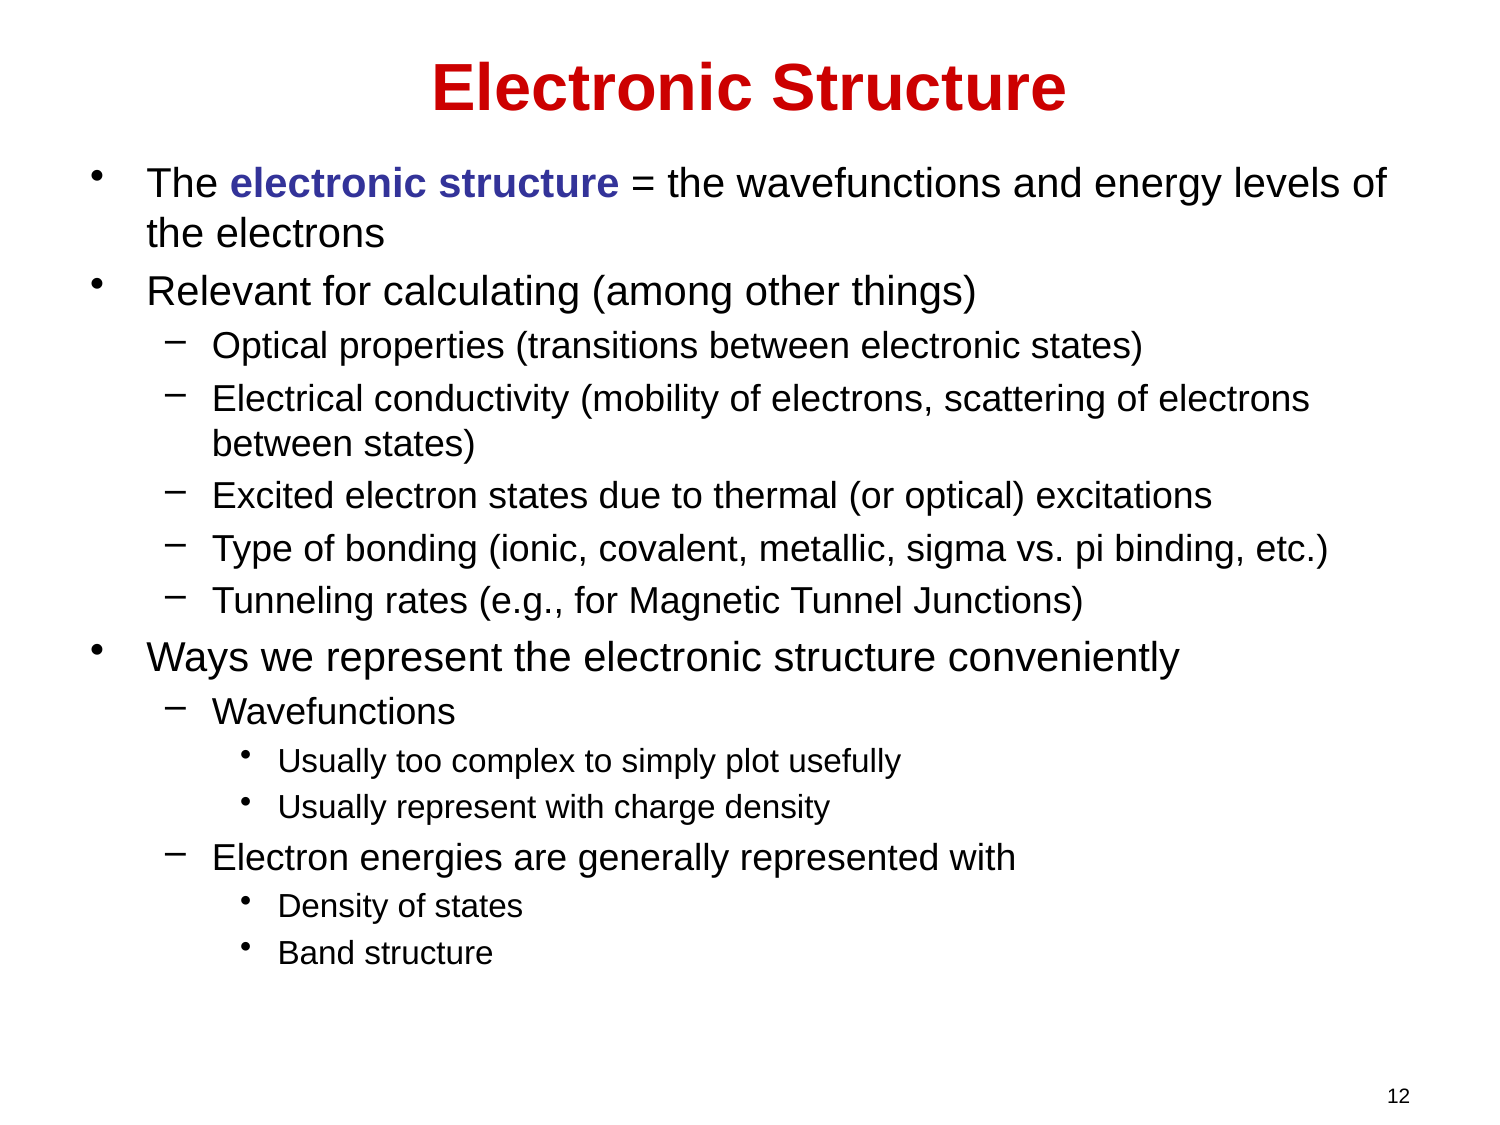

# Electronic Structure
The electronic structure = the wavefunctions and energy levels of the electrons
Relevant for calculating (among other things)
Optical properties (transitions between electronic states)
Electrical conductivity (mobility of electrons, scattering of electrons between states)
Excited electron states due to thermal (or optical) excitations
Type of bonding (ionic, covalent, metallic, sigma vs. pi binding, etc.)
Tunneling rates (e.g., for Magnetic Tunnel Junctions)
Ways we represent the electronic structure conveniently
Wavefunctions
Usually too complex to simply plot usefully
Usually represent with charge density
Electron energies are generally represented with
Density of states
Band structure

12